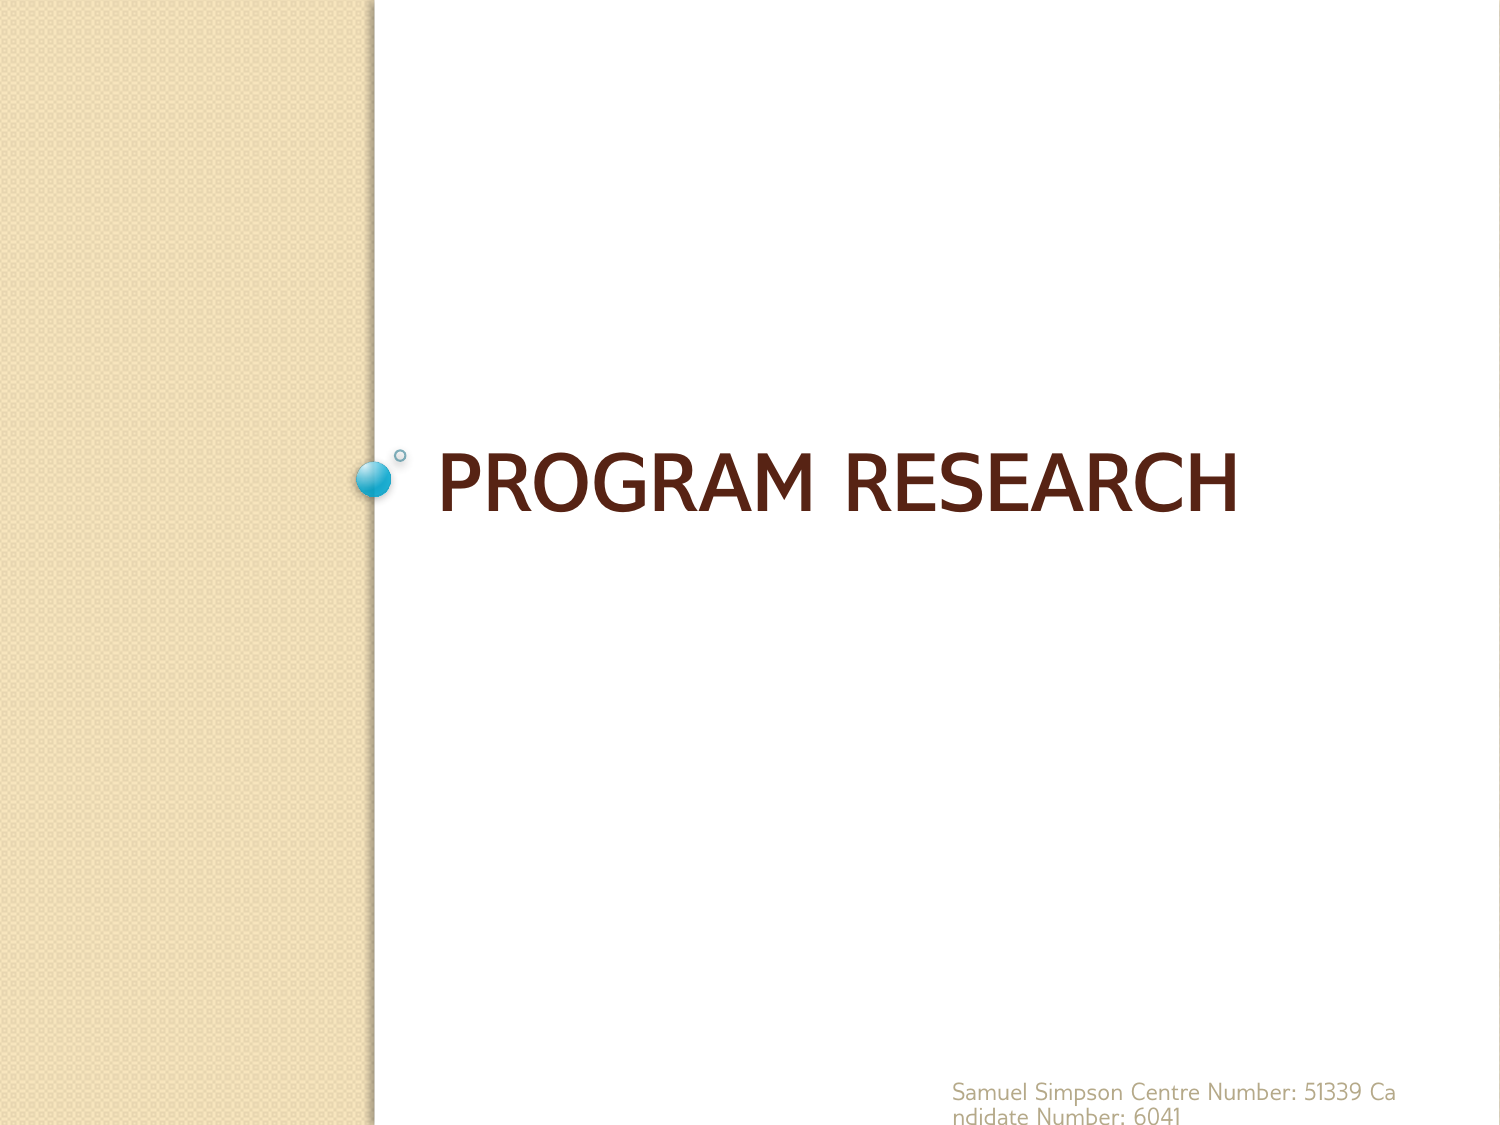

# Program Research
Samuel Simpson Centre Number: 51339 Candidate Number: 6041